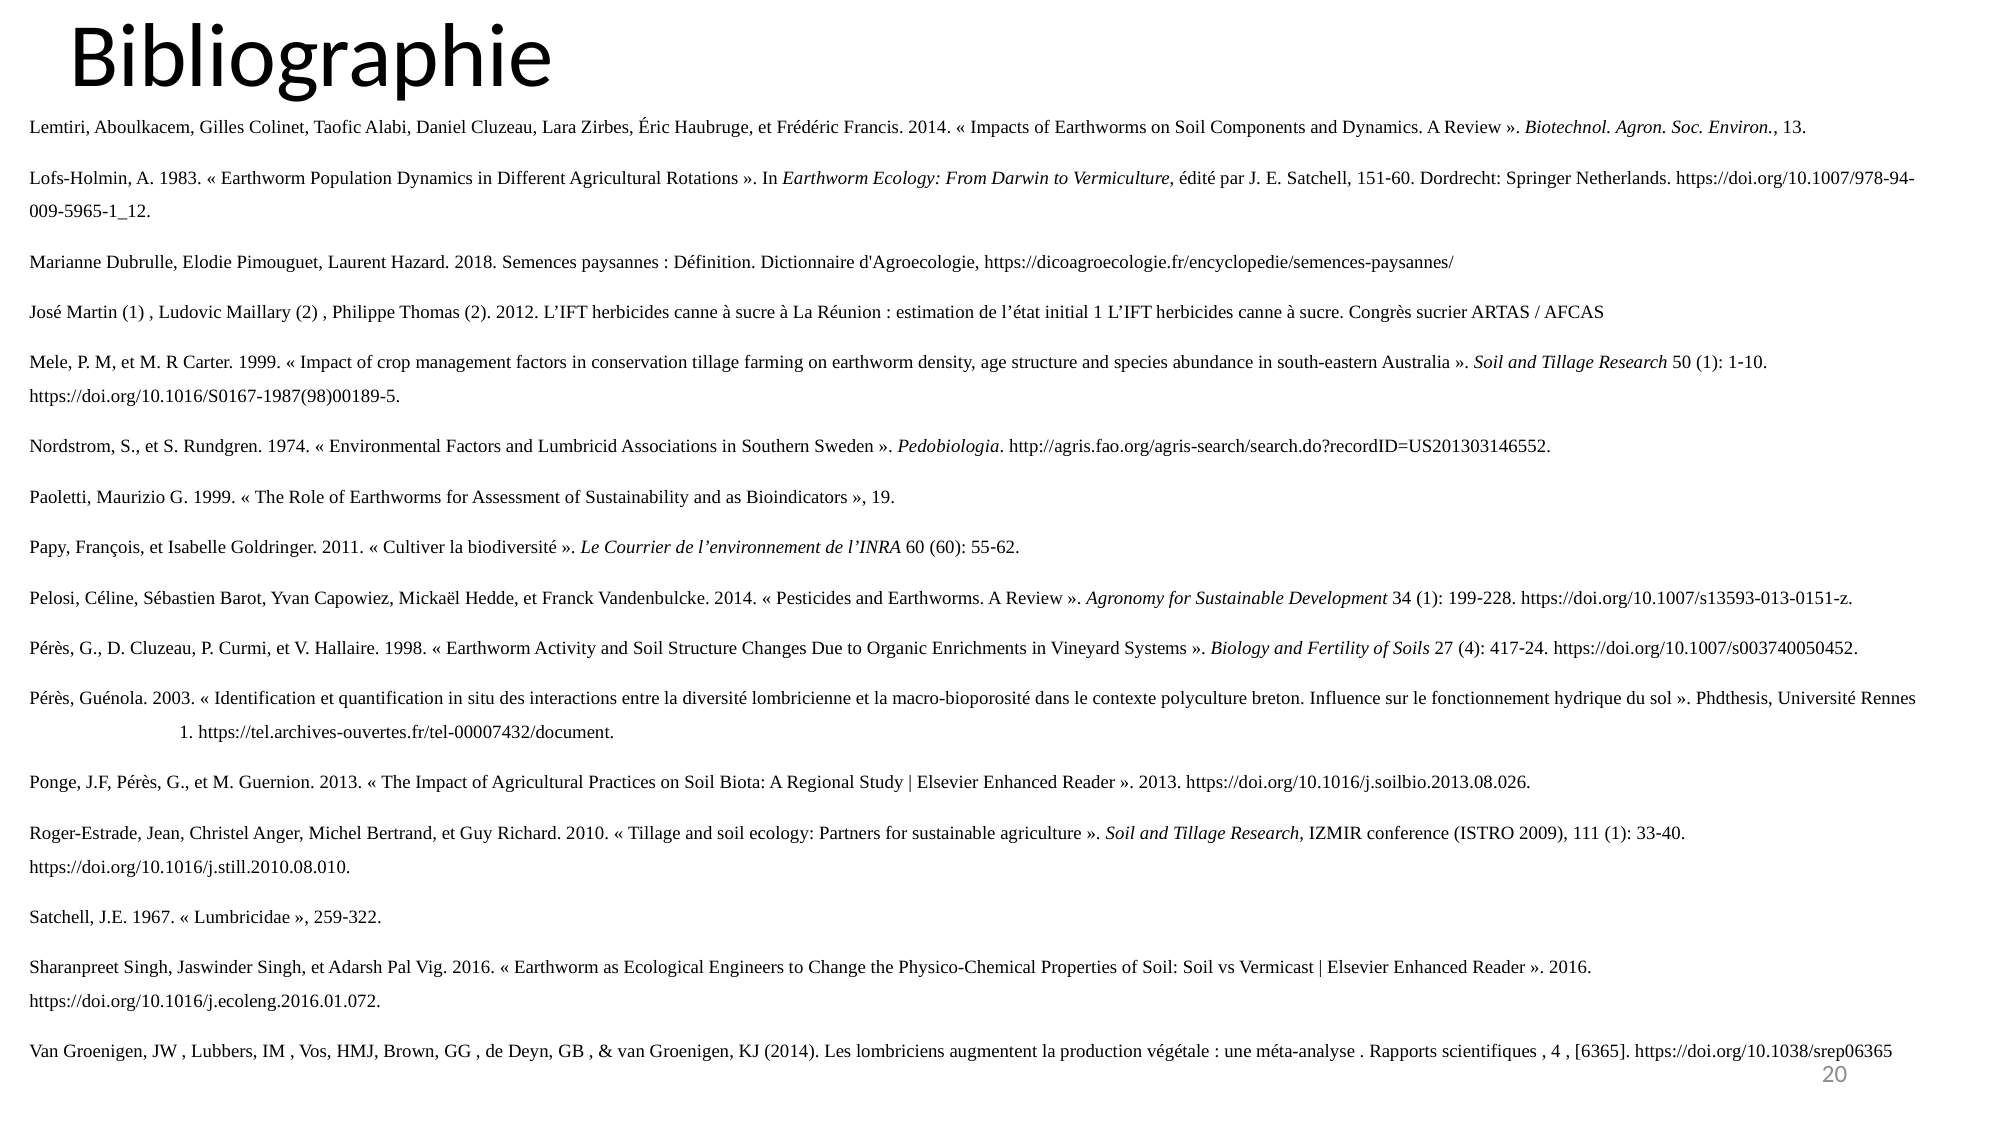

# Bibliographie
Lemtiri, Aboulkacem, Gilles Colinet, Taofic Alabi, Daniel Cluzeau, Lara Zirbes, Éric Haubruge, et Frédéric Francis. 2014. « Impacts of Earthworms on Soil Components and Dynamics. A Review ». Biotechnol. Agron. Soc. Environ., 13.
Lofs-Holmin, A. 1983. « Earthworm Population Dynamics in Different Agricultural Rotations ». In Earthworm Ecology: From Darwin to Vermiculture, édité par J. E. Satchell, 151‑60. Dordrecht: Springer Netherlands. https://doi.org/10.1007/978-94-009-5965-1_12.
Marianne Dubrulle, Elodie Pimouguet, Laurent Hazard. 2018. Semences paysannes : Définition. Dictionnaire d'Agroecologie, https://dicoagroecologie.fr/encyclopedie/semences-paysannes/
José Martin (1) , Ludovic Maillary (2) , Philippe Thomas (2). 2012. L’IFT herbicides canne à sucre à La Réunion : estimation de l’état initial 1 L’IFT herbicides canne à sucre. Congrès sucrier ARTAS / AFCAS
Mele, P. M, et M. R Carter. 1999. « Impact of crop management factors in conservation tillage farming on earthworm density, age structure and species abundance in south-eastern Australia ». Soil and Tillage Research 50 (1): 1‑10. 	https://doi.org/10.1016/S0167-1987(98)00189-5.
Nordstrom, S., et S. Rundgren. 1974. « Environmental Factors and Lumbricid Associations in Southern Sweden ». Pedobiologia. http://agris.fao.org/agris-search/search.do?recordID=US201303146552.
Paoletti, Maurizio G. 1999. « The Role of Earthworms for Assessment of Sustainability and as Bioindicators », 19.
Papy, François, et Isabelle Goldringer. 2011. « Cultiver la biodiversité ». Le Courrier de l’environnement de l’INRA 60 (60): 55‑62.
Pelosi, Céline, Sébastien Barot, Yvan Capowiez, Mickaël Hedde, et Franck Vandenbulcke. 2014. « Pesticides and Earthworms. A Review ». Agronomy for Sustainable Development 34 (1): 199‑228. https://doi.org/10.1007/s13593-013-0151-z.
Pérès, G., D. Cluzeau, P. Curmi, et V. Hallaire. 1998. « Earthworm Activity and Soil Structure Changes Due to Organic Enrichments in Vineyard Systems ». Biology and Fertility of Soils 27 (4): 417‑24. https://doi.org/10.1007/s003740050452.
Pérès, Guénola. 2003. « Identification et quantification in situ des interactions entre la diversité lombricienne et la macro-bioporosité dans le contexte polyculture breton. Influence sur le fonctionnement hydrique du sol ». Phdthesis, Université Rennes 	1. https://tel.archives-ouvertes.fr/tel-00007432/document.
Ponge, J.F, Pérès, G., et M. Guernion. 2013. « The Impact of Agricultural Practices on Soil Biota: A Regional Study | Elsevier Enhanced Reader ». 2013. https://doi.org/10.1016/j.soilbio.2013.08.026.
Roger-Estrade, Jean, Christel Anger, Michel Bertrand, et Guy Richard. 2010. « Tillage and soil ecology: Partners for sustainable agriculture ». Soil and Tillage Research, IZMIR conference (ISTRO 2009), 111 (1): 33‑40. 	https://doi.org/10.1016/j.still.2010.08.010.
Satchell, J.E. 1967. « Lumbricidae », 259‑322.
Sharanpreet Singh, Jaswinder Singh, et Adarsh Pal Vig. 2016. « Earthworm as Ecological Engineers to Change the Physico-Chemical Properties of Soil: Soil vs Vermicast | Elsevier Enhanced Reader ». 2016. 	https://doi.org/10.1016/j.ecoleng.2016.01.072.
Van Groenigen, JW , Lubbers, IM , Vos, HMJ, Brown, GG , de Deyn, GB , & van Groenigen, KJ (2014). Les lombriciens augmentent la production végétale : une méta-analyse . Rapports scientifiques , 4 , [6365]. https://doi.org/10.1038/srep06365
20